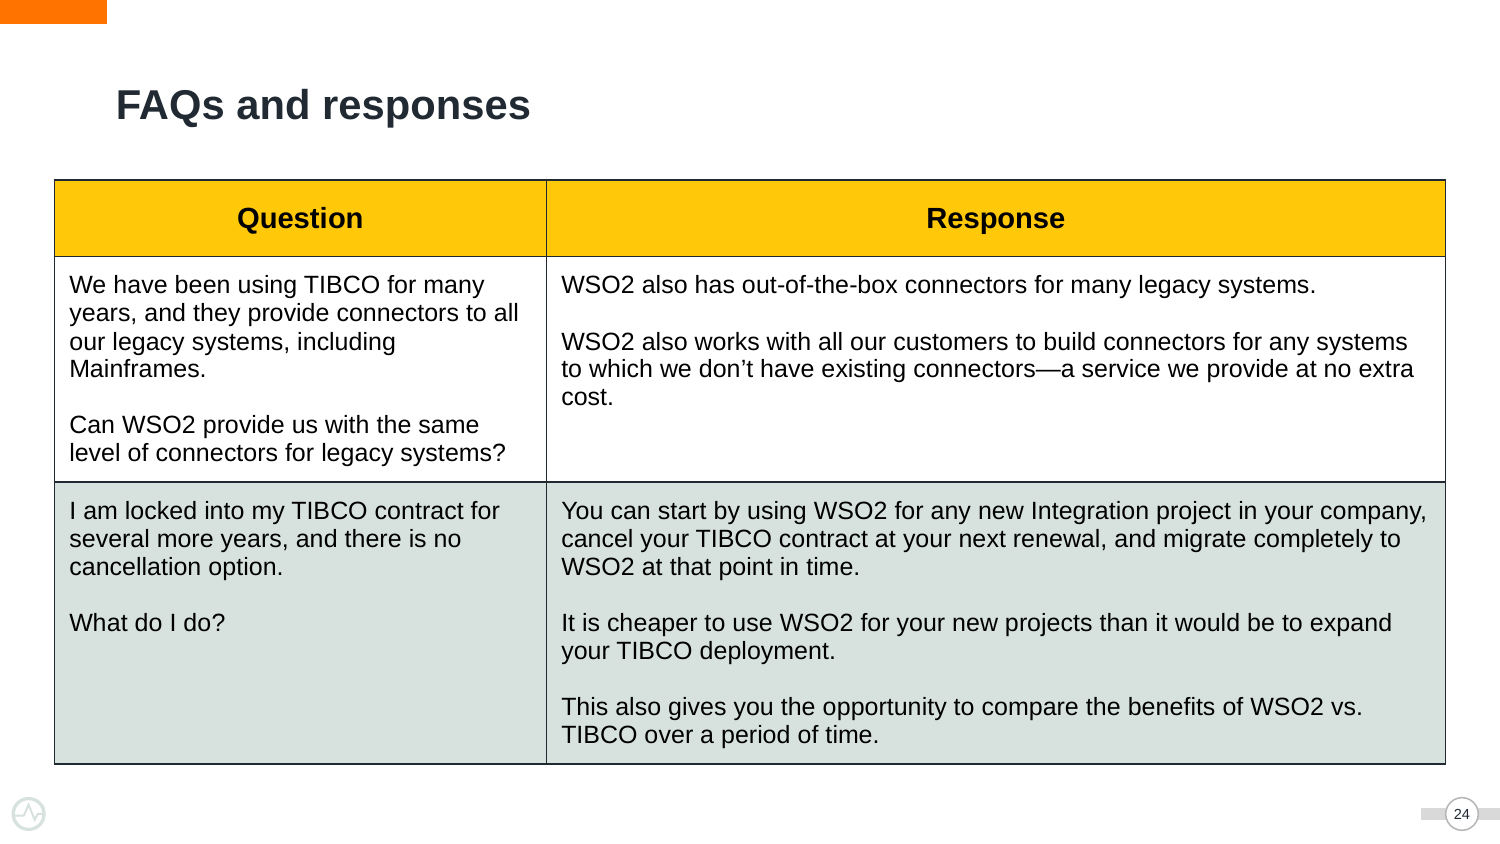

# FAQs and responses
| Question | Response |
| --- | --- |
| We have been using TIBCO for many years, and they provide connectors to all our legacy systems, including Mainframes. Can WSO2 provide us with the same level of connectors for legacy systems? | WSO2 also has out-of-the-box connectors for many legacy systems. WSO2 also works with all our customers to build connectors for any systems to which we don’t have existing connectors—a service we provide at no extra cost. |
| I am locked into my TIBCO contract for several more years, and there is no cancellation option. What do I do? | You can start by using WSO2 for any new Integration project in your company, cancel your TIBCO contract at your next renewal, and migrate completely to WSO2 at that point in time. It is cheaper to use WSO2 for your new projects than it would be to expand your TIBCO deployment. This also gives you the opportunity to compare the benefits of WSO2 vs. TIBCO over a period of time. |
24